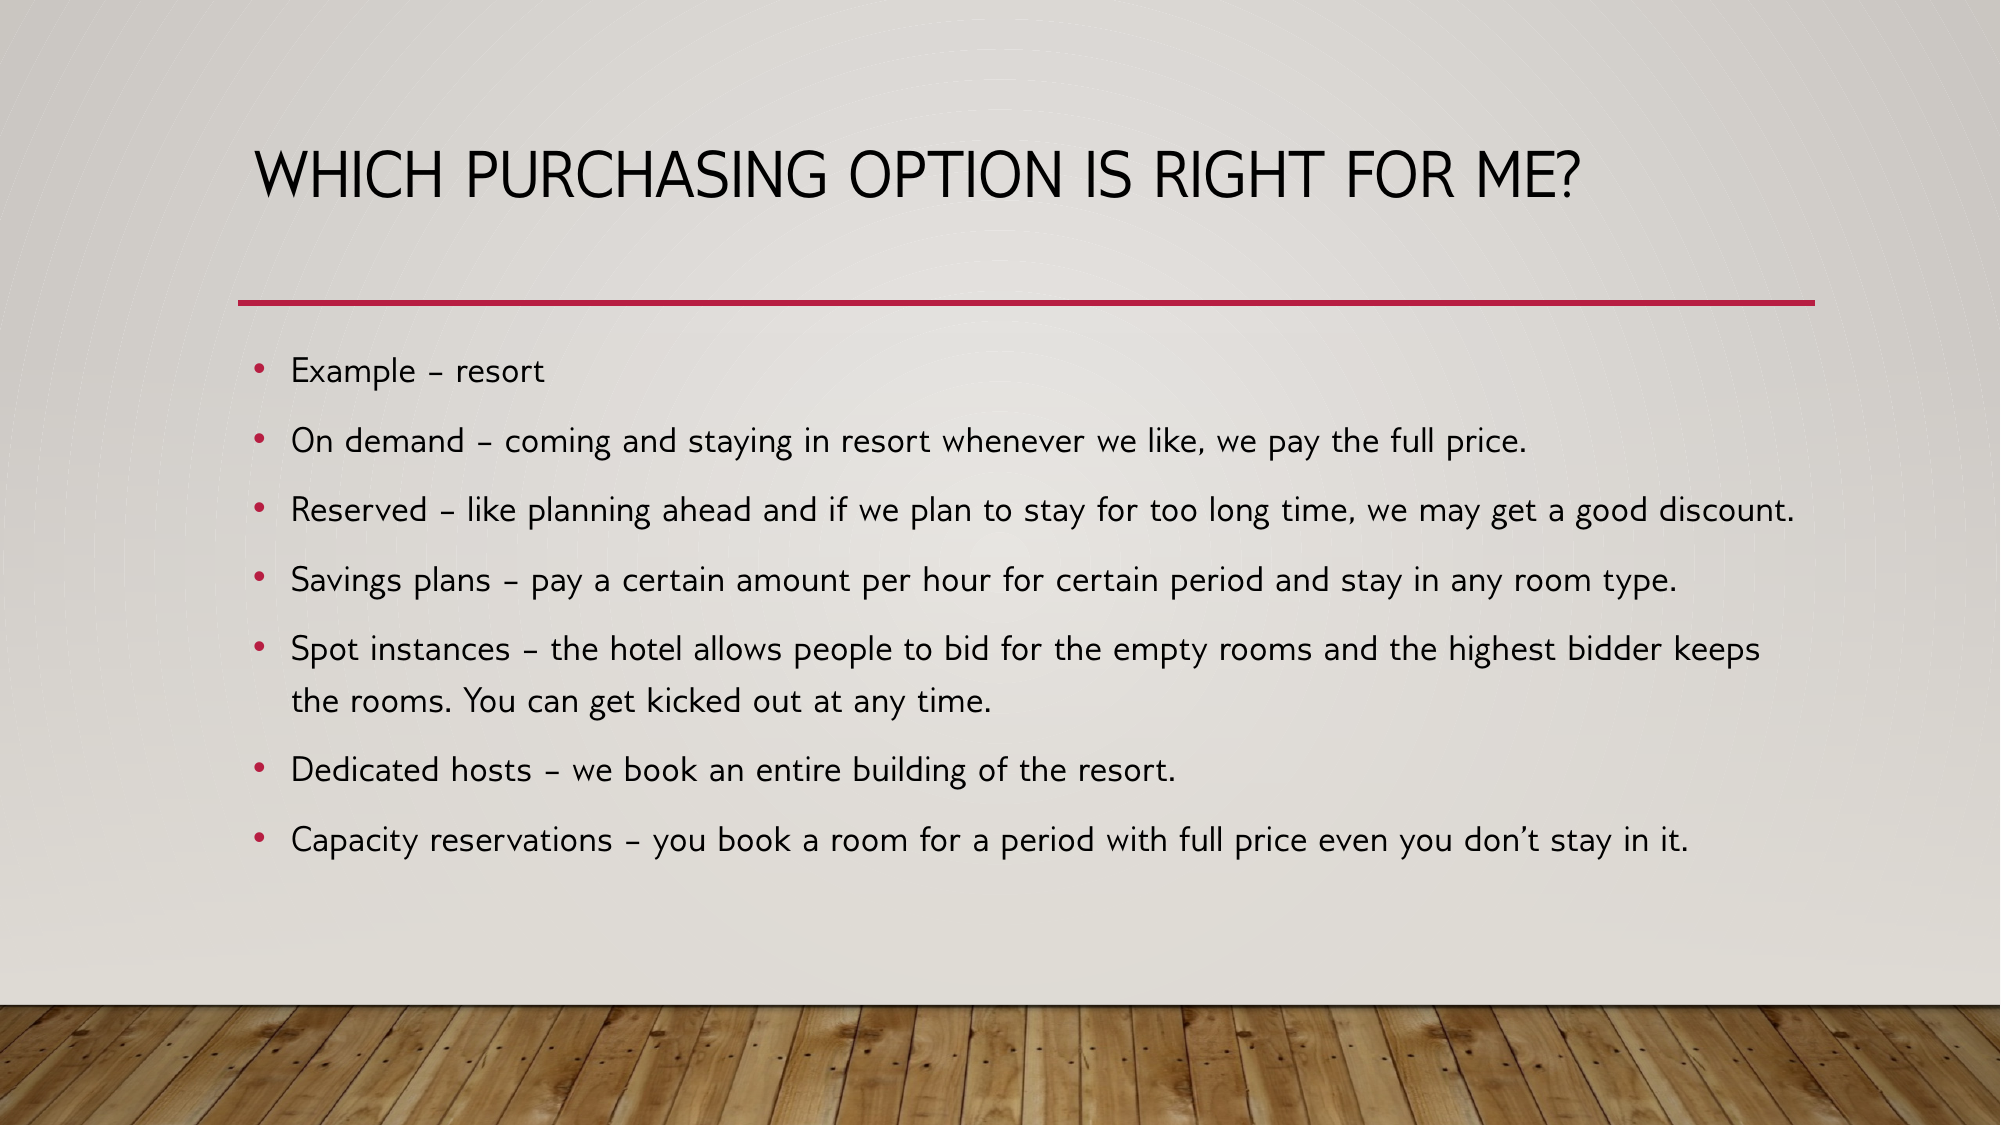

# Which purchasing option is right for me?
Example – resort
On demand – coming and staying in resort whenever we like, we pay the full price.
Reserved – like planning ahead and if we plan to stay for too long time, we may get a good discount.
Savings plans – pay a certain amount per hour for certain period and stay in any room type.
Spot instances – the hotel allows people to bid for the empty rooms and the highest bidder keeps the rooms. You can get kicked out at any time.
Dedicated hosts – we book an entire building of the resort.
Capacity reservations – you book a room for a period with full price even you don’t stay in it.